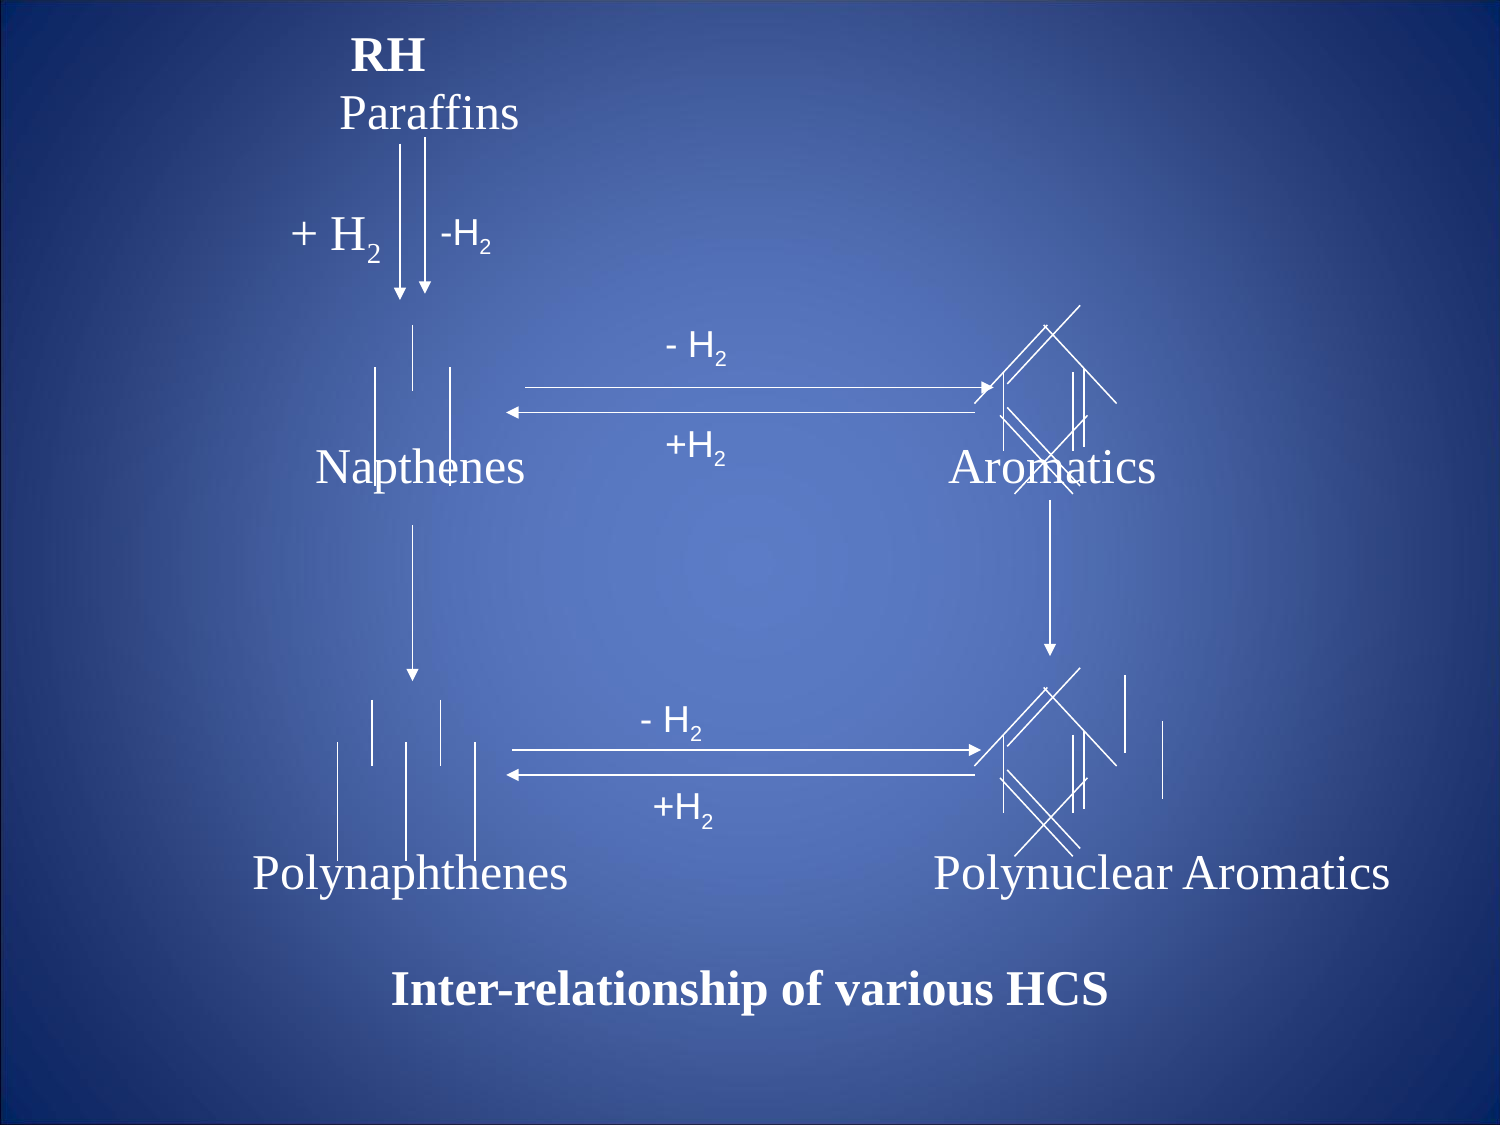

RH
                          Paraffins

                      + H2

                        Napthenes                                  Aromatics

                   Polynaphthenes 		         Polynuclear Aromatics

Inter-relationship of various HCS
-H2
- H2
+H2
- H2
+H2